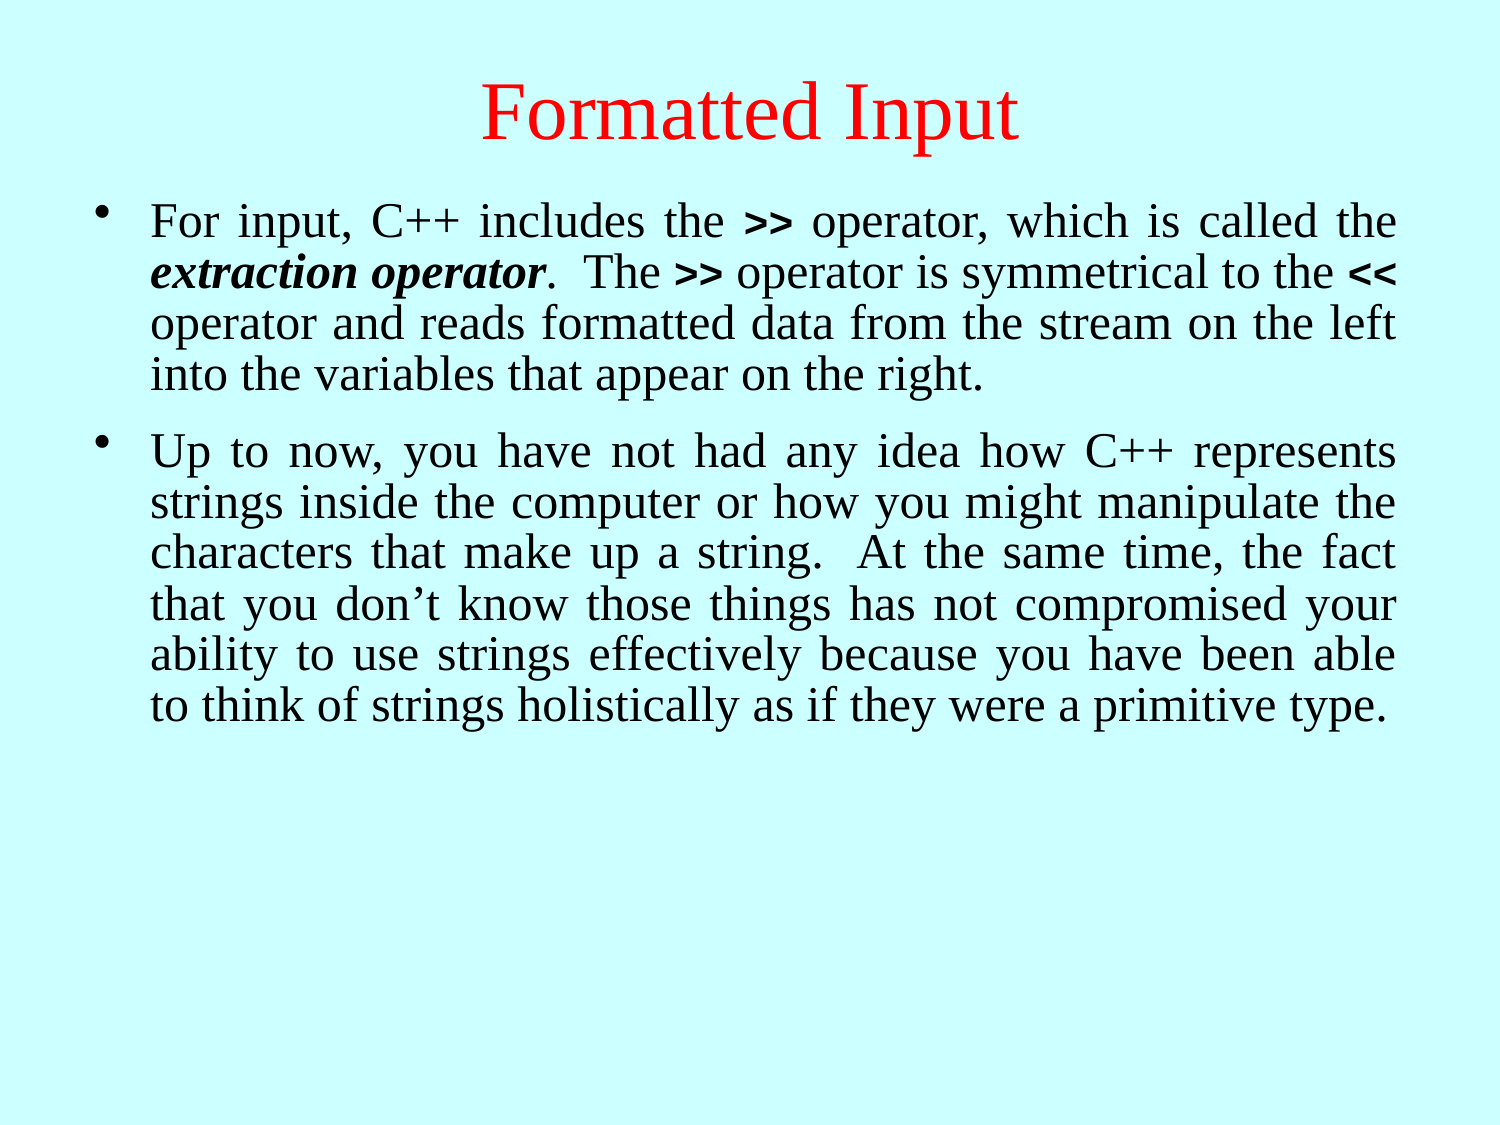

# Formatted Input
For input, C++ includes the >> operator, which is called the extraction operator.  The >> operator is symmetrical to the << operator and reads formatted data from the stream on the left into the variables that appear on the right.
Up to now, you have not had any idea how C++ represents strings inside the computer or how you might manipulate the characters that make up a string.  At the same time, the fact that you don’t know those things has not compromised your ability to use strings effectively because you have been able to think of strings holistically as if they were a primitive type.